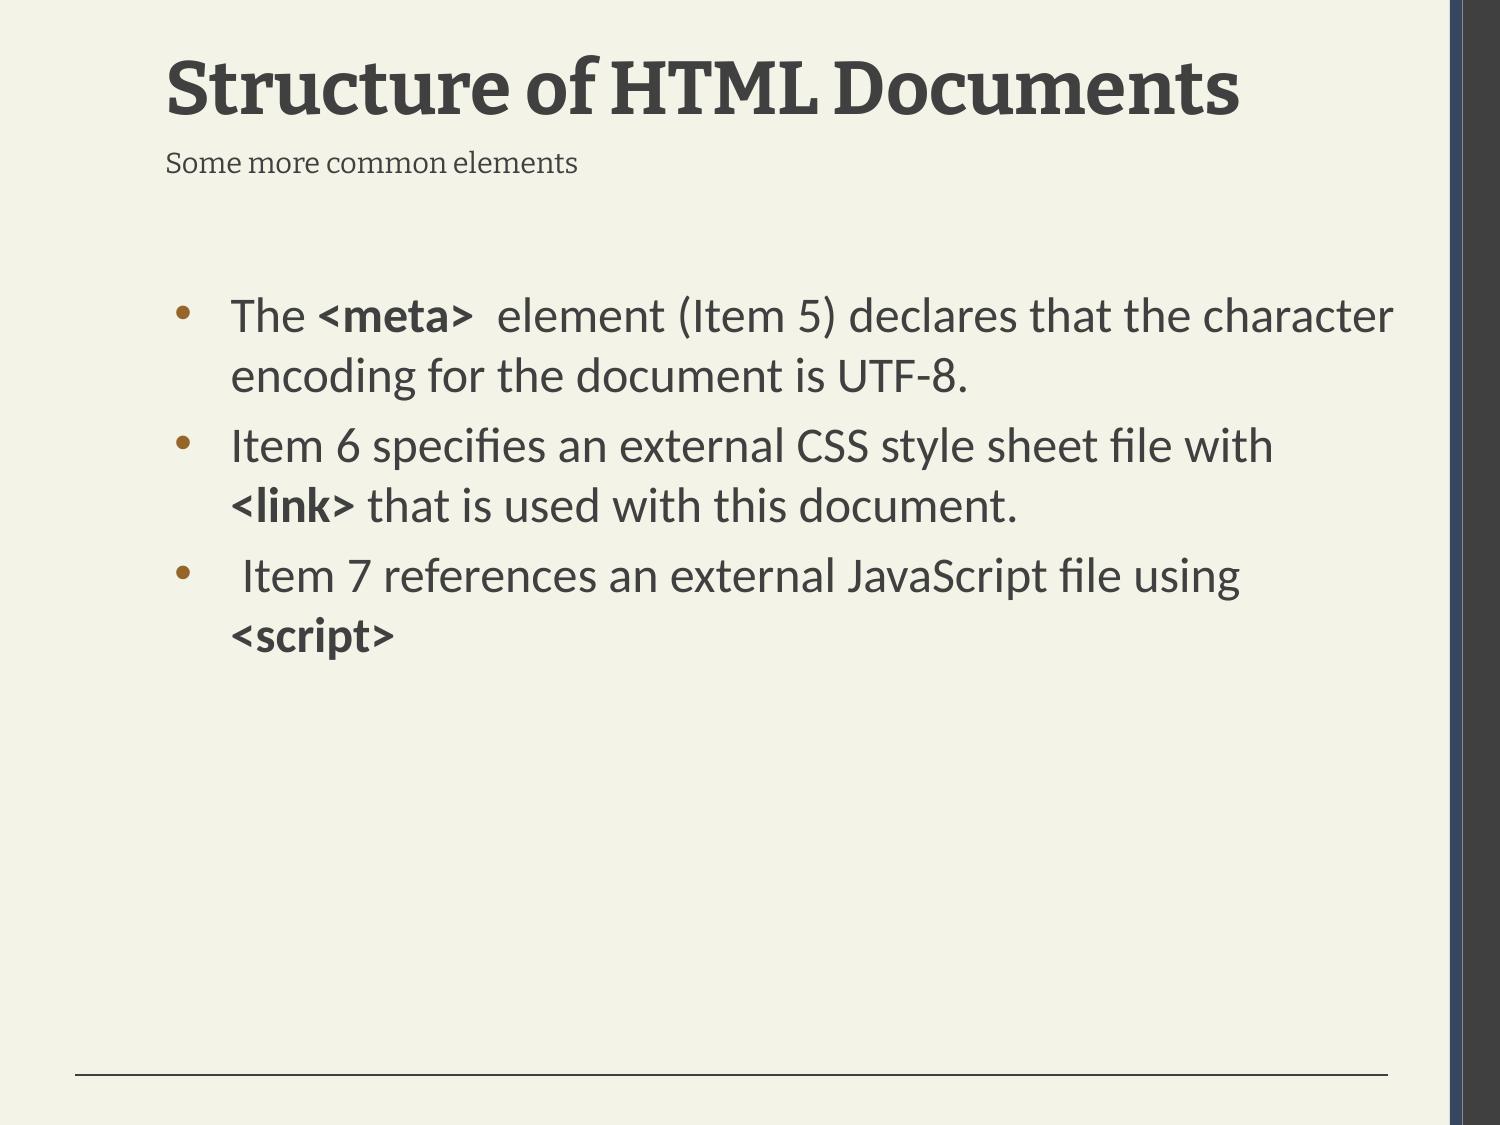

# Structure of HTML Documents
Some more common elements
The <meta>  element (Item 5) declares that the character encoding for the document is UTF-8.
Item 6 specifies an external CSS style sheet file with <link> that is used with this document.
 Item 7 references an external JavaScript file using <script>